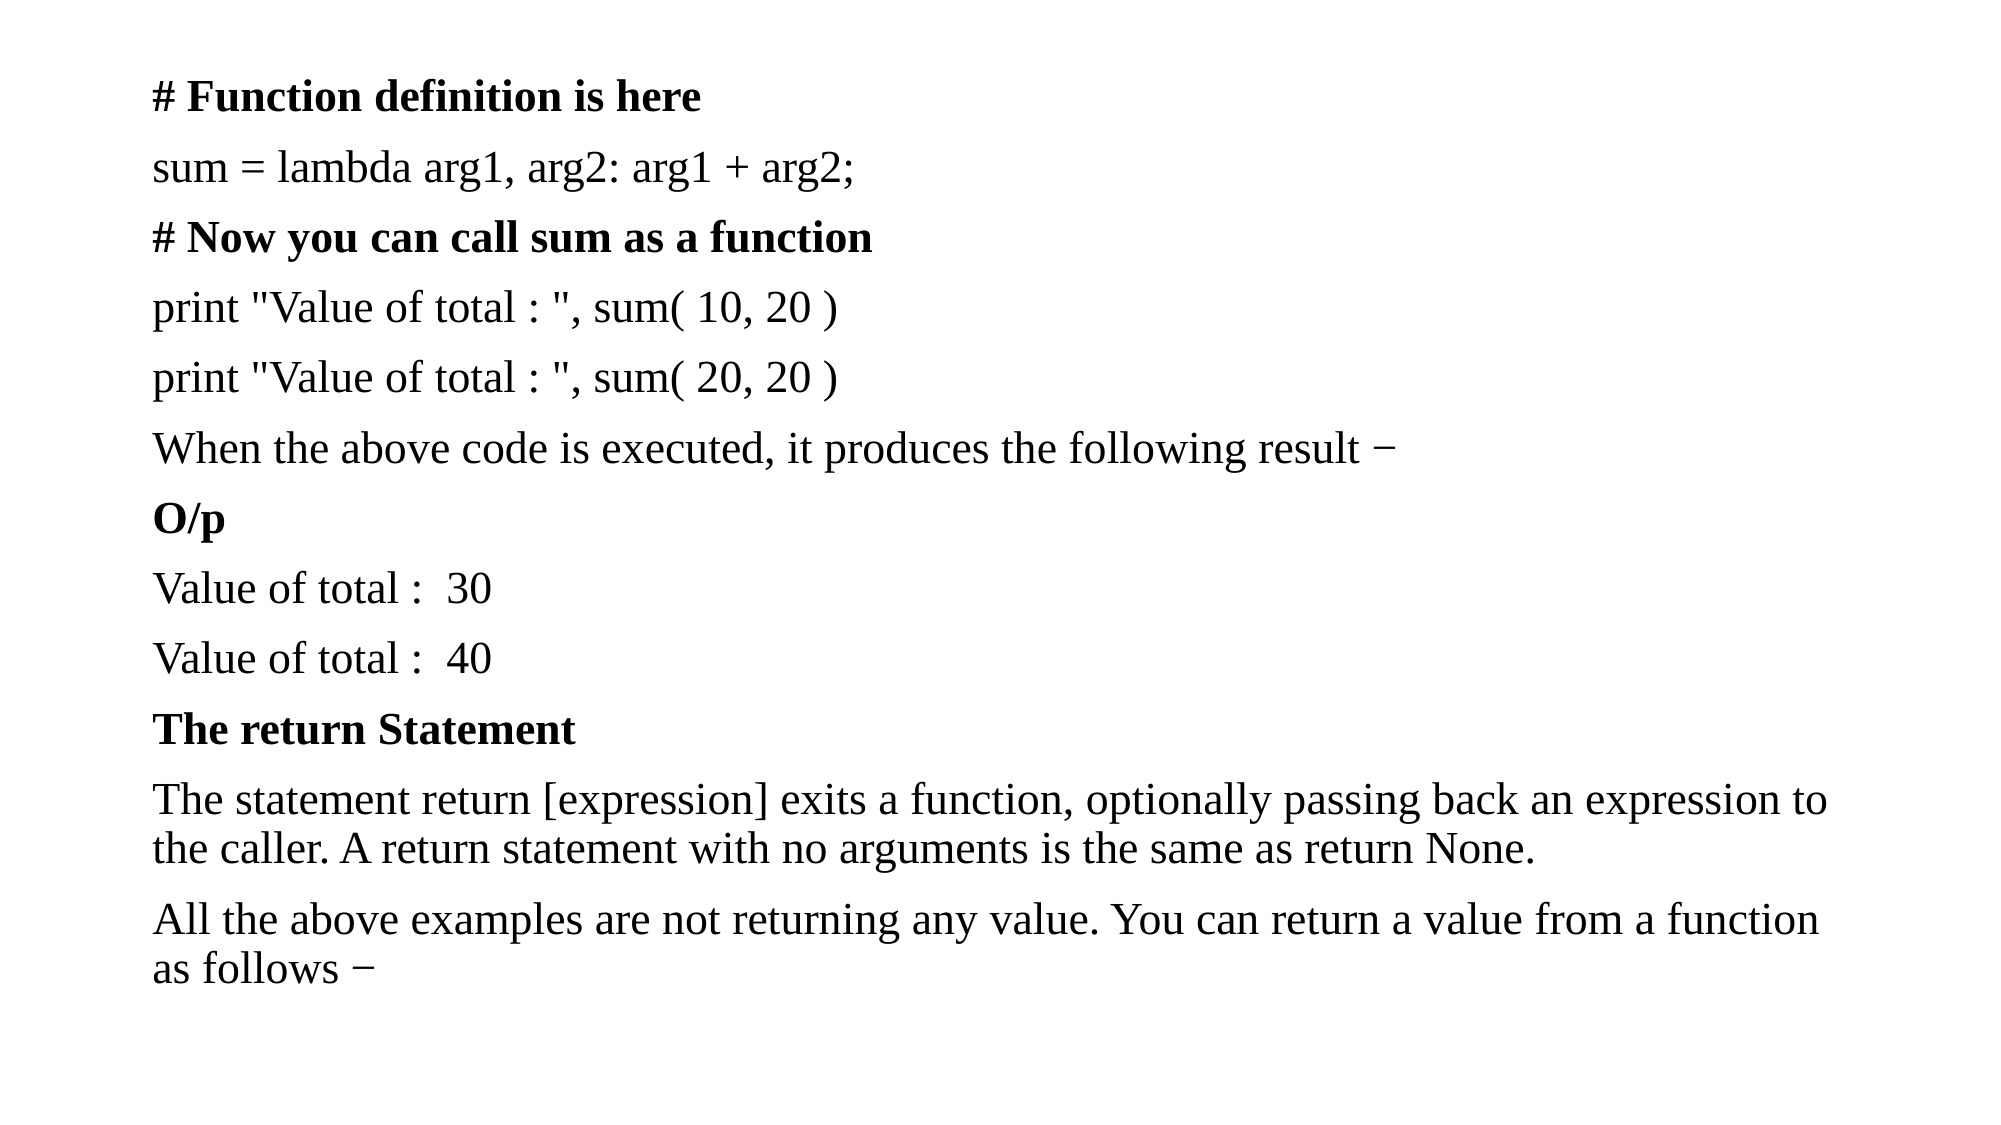

# Function definition is here
sum = lambda arg1, arg2: arg1 + arg2;
# Now you can call sum as a function
print "Value of total : ", sum( 10, 20 )
print "Value of total : ", sum( 20, 20 )
When the above code is executed, it produces the following result −
O/p
Value of total :  30
Value of total :  40
The return Statement
The statement return [expression] exits a function, optionally passing back an expression to the caller. A return statement with no arguments is the same as return None.
All the above examples are not returning any value. You can return a value from a function as follows −